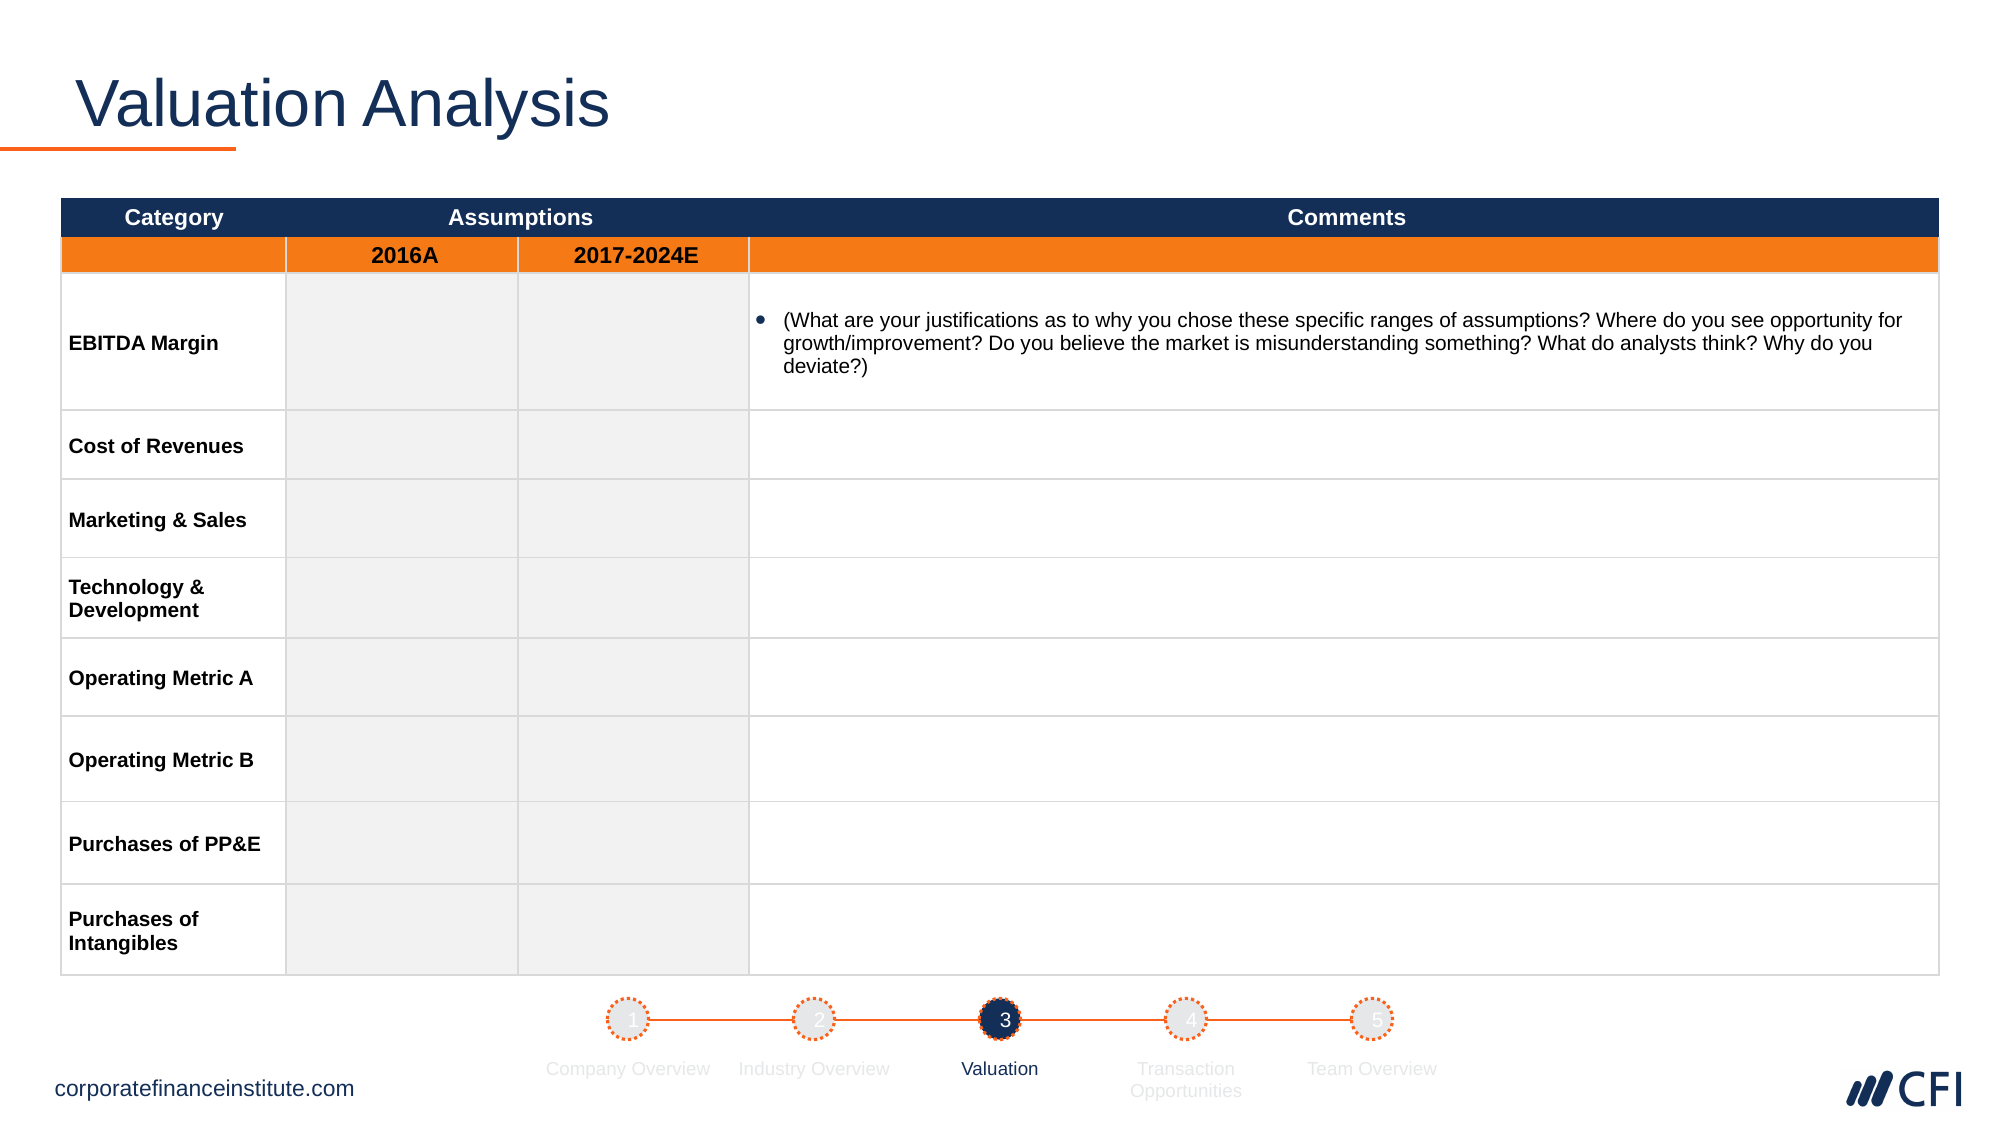

# Valuation Analysis
| Category | Assumptions |  | Comments |
| --- | --- | --- | --- |
|  | 2016A | 2017-2024E |  |
| EBITDA Margin |  |  | (What are your justifications as to why you chose these specific ranges of assumptions? Where do you see opportunity for growth/improvement? Do you believe the market is misunderstanding something? What do analysts think? Why do you deviate?) |
| Cost of Revenues |  |  |  |
| Marketing & Sales |  |  |  |
| Technology & Development |  |  |  |
| Operating Metric A |  |  |  |
| Operating Metric B |  |  |  |
| Purchases of PP&E |  |  |  |
| Purchases of Intangibles |  |  |  |
1
2
3
4
5
Company Overview
Industry Overview
Valuation
Transaction Opportunities
Team Overview